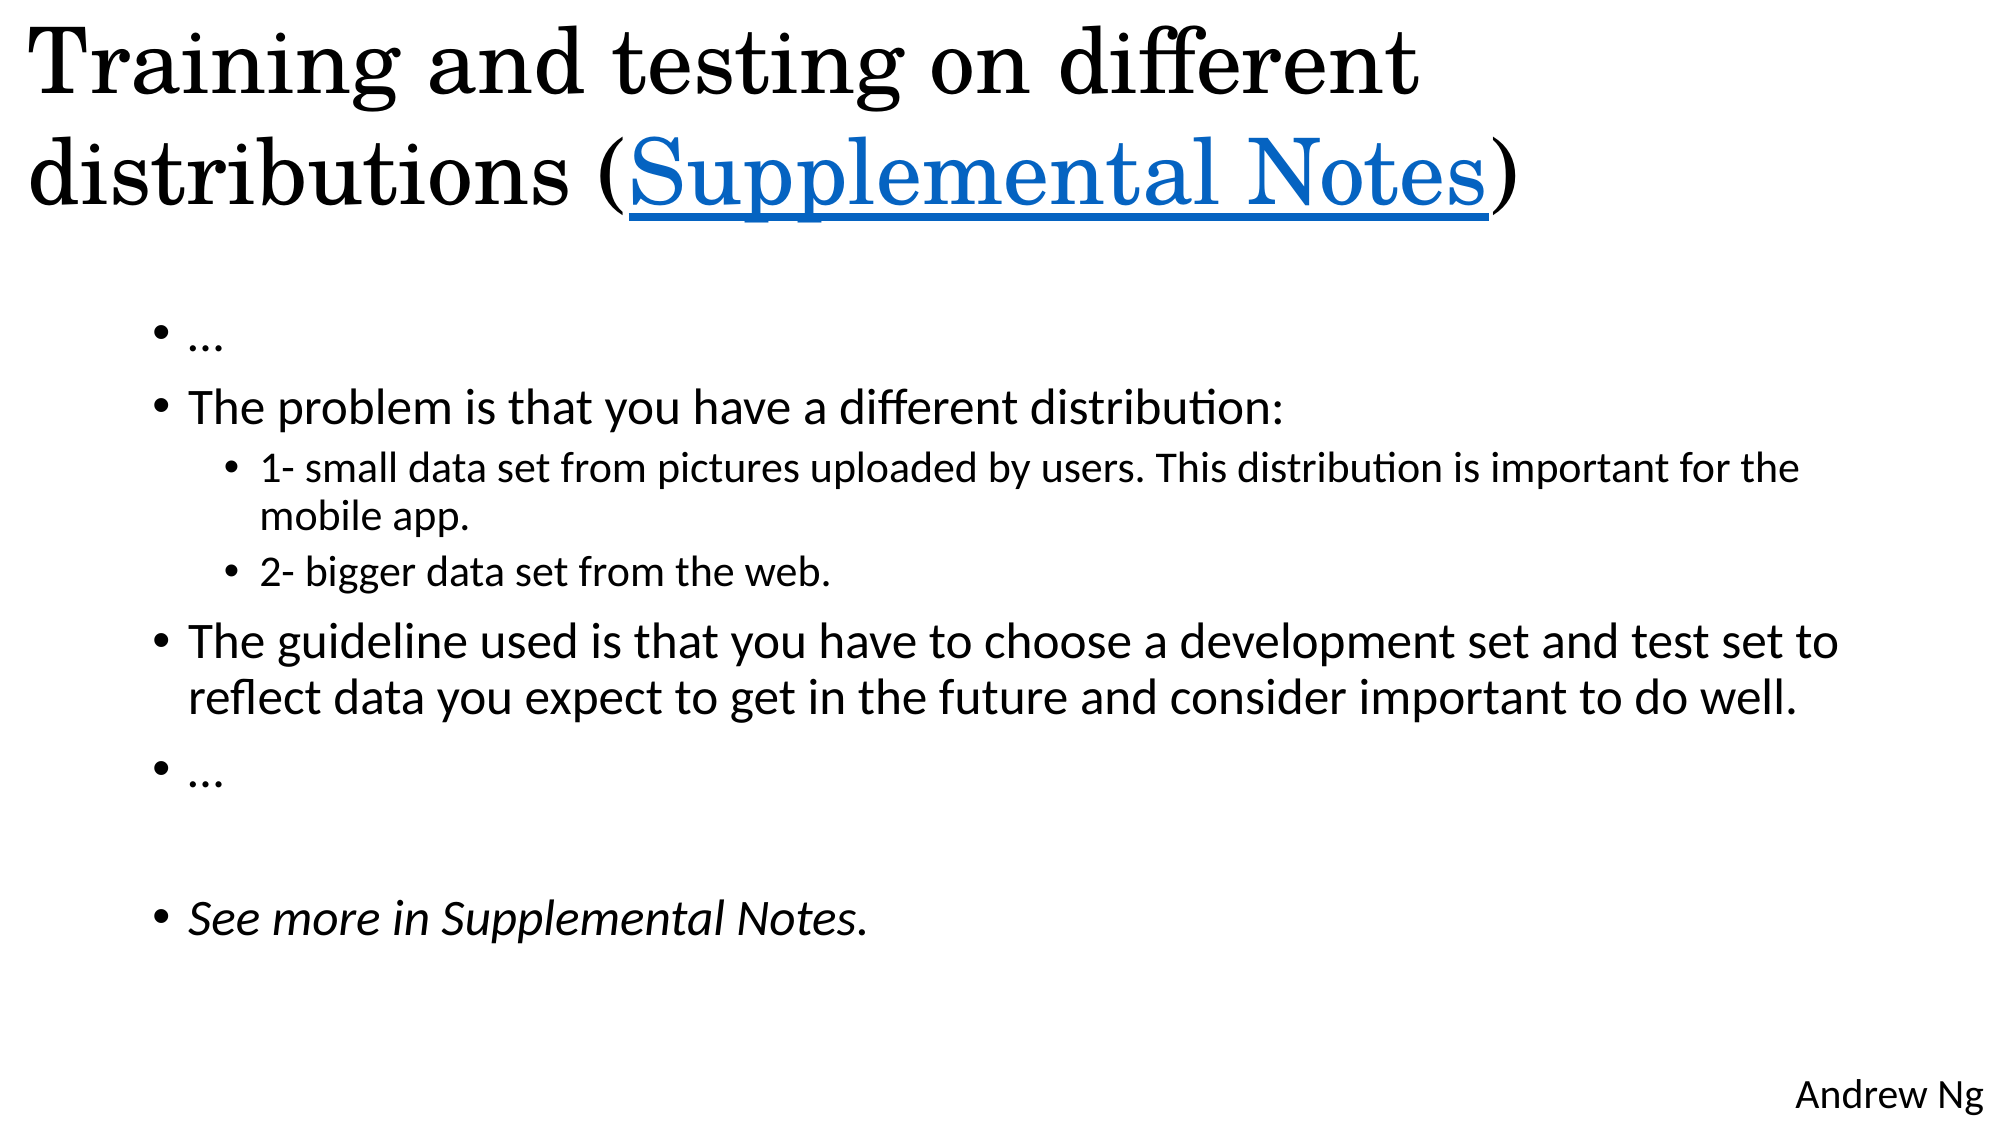

# Training and testing on different distributions (Supplemental Notes)
…
The problem is that you have a different distribution:
1- small data set from pictures uploaded by users. This distribution is important for the mobile app.
2- bigger data set from the web.
The guideline used is that you have to choose a development set and test set to reflect data you expect to get in the future and consider important to do well.
…

See more in Supplemental Notes.